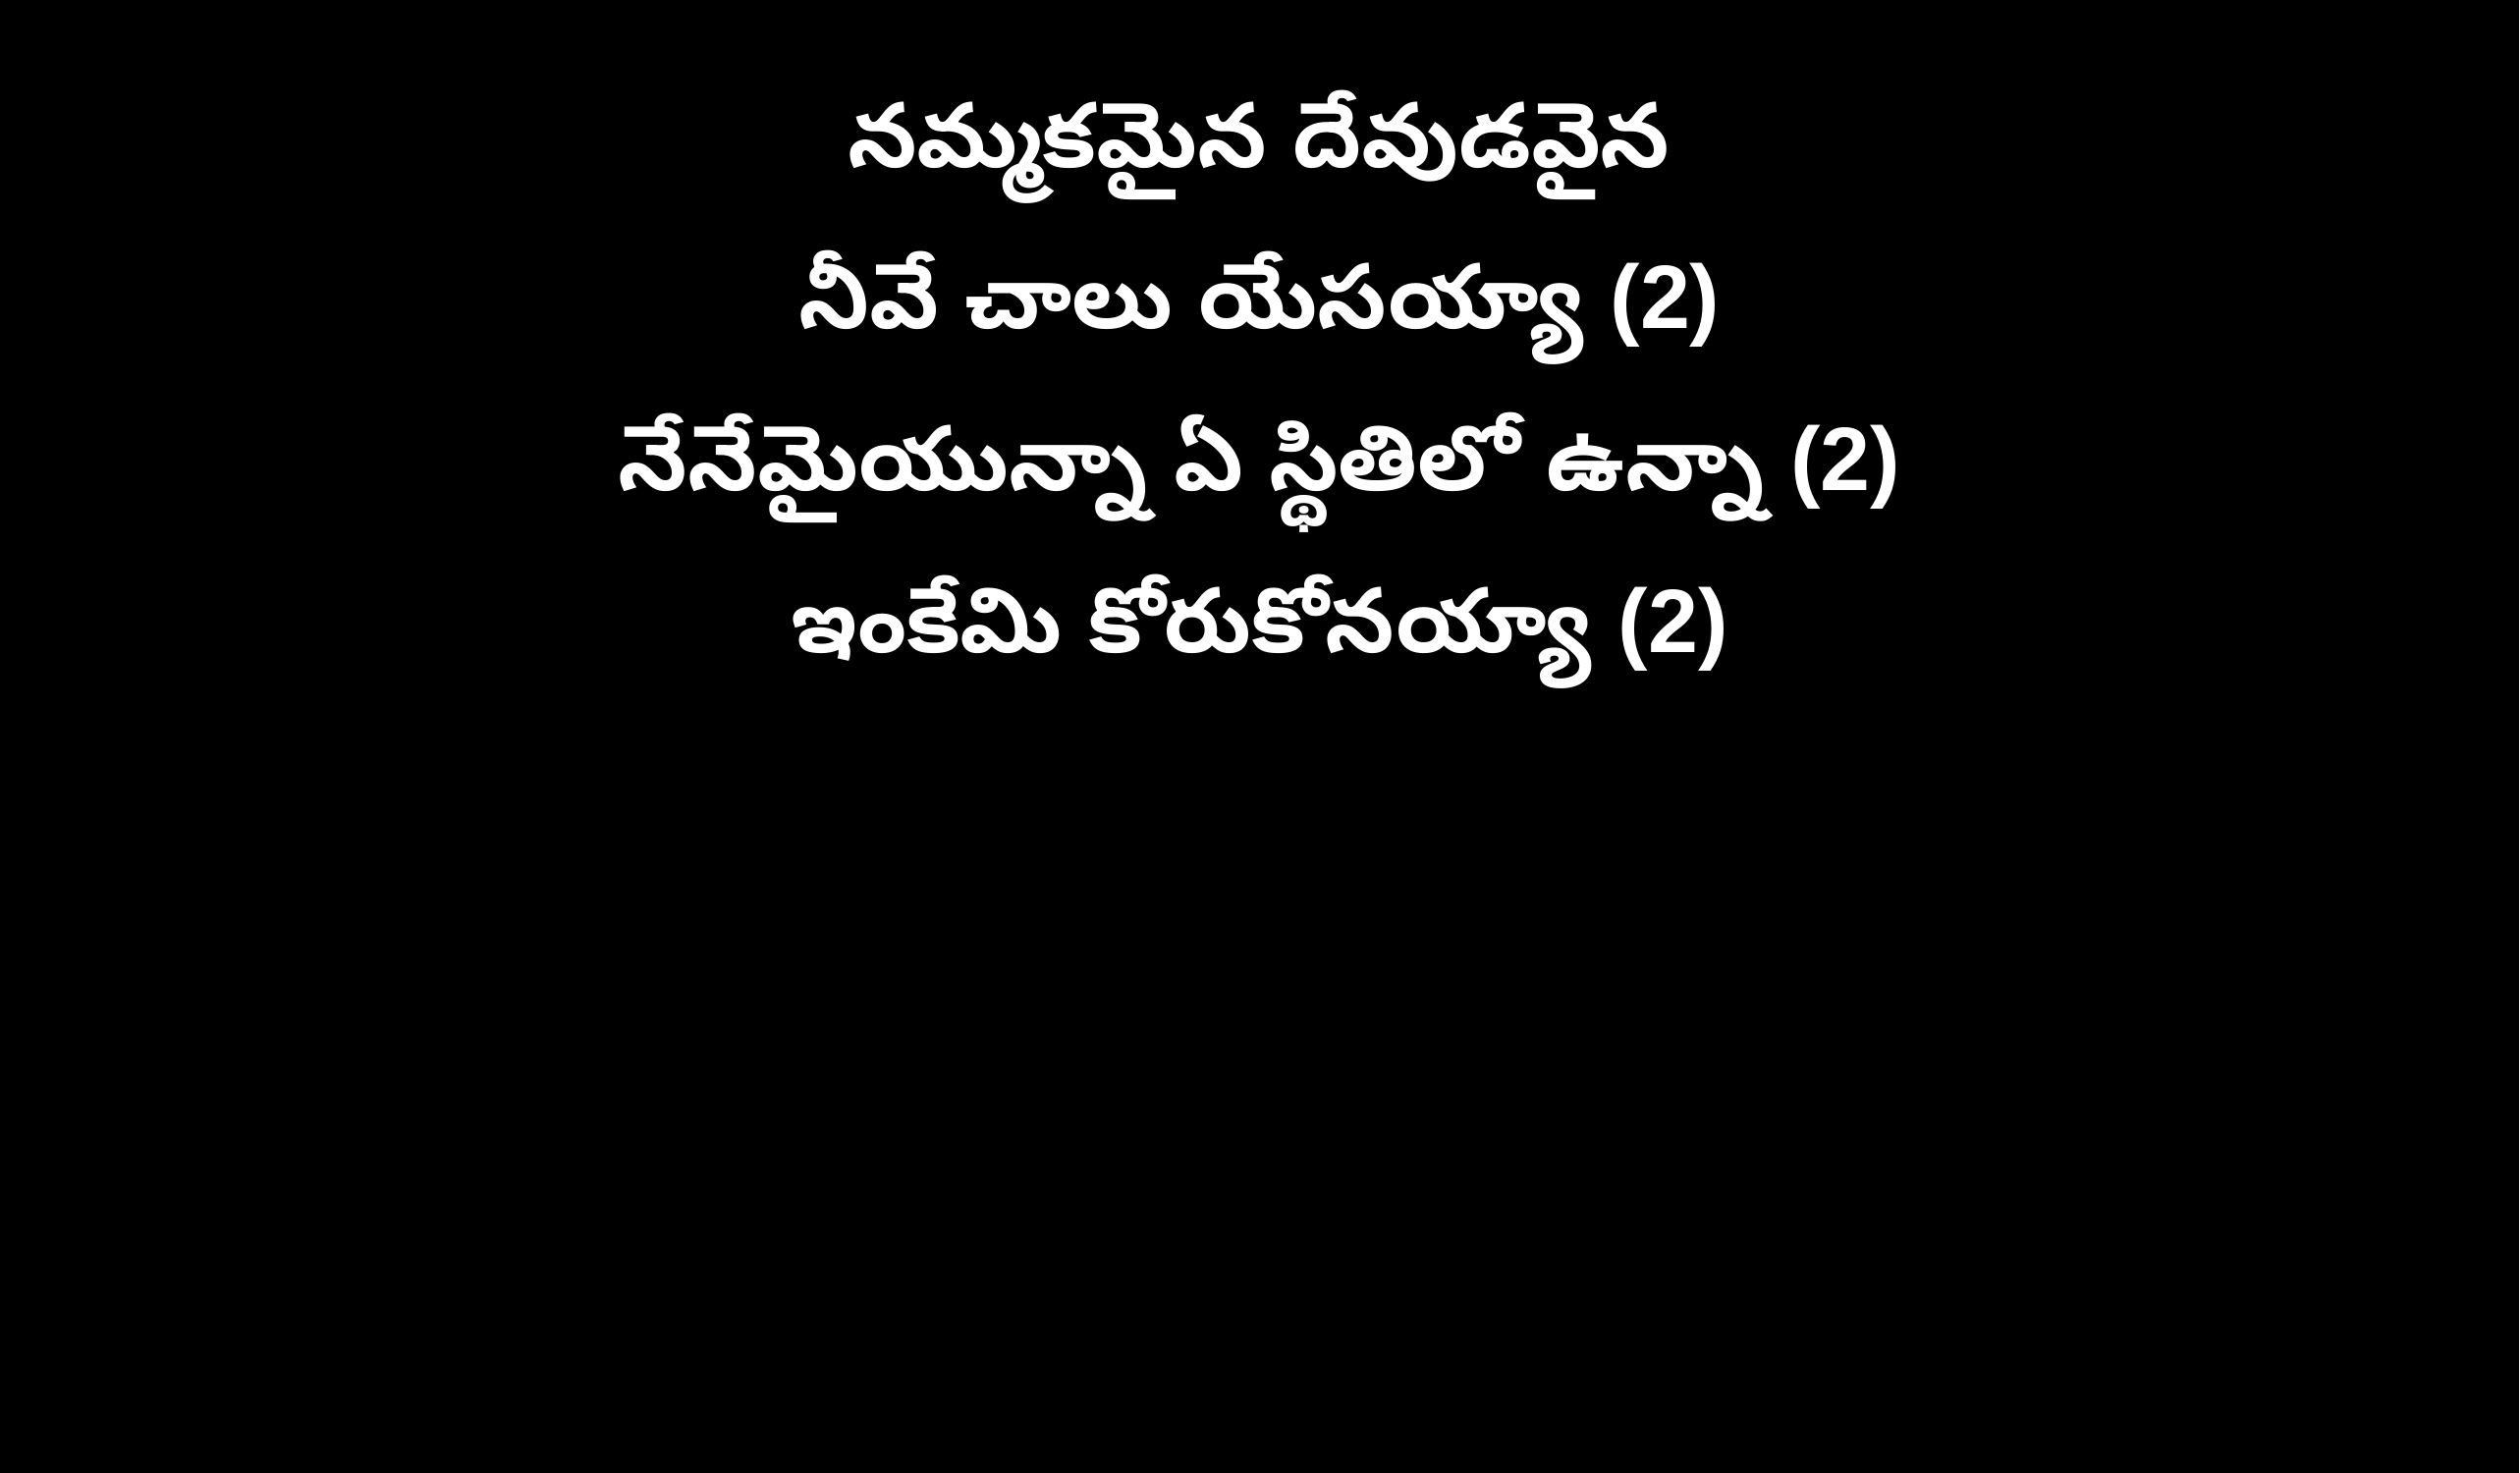

నమ్మకమైన దేవుడవైన
నీవే చాలు యేసయ్యా (2)
నేనేమైయున్నా ఏ స్థితిలో ఉన్నా (2)
ఇంకేమి కోరుకోనయ్యా (2)